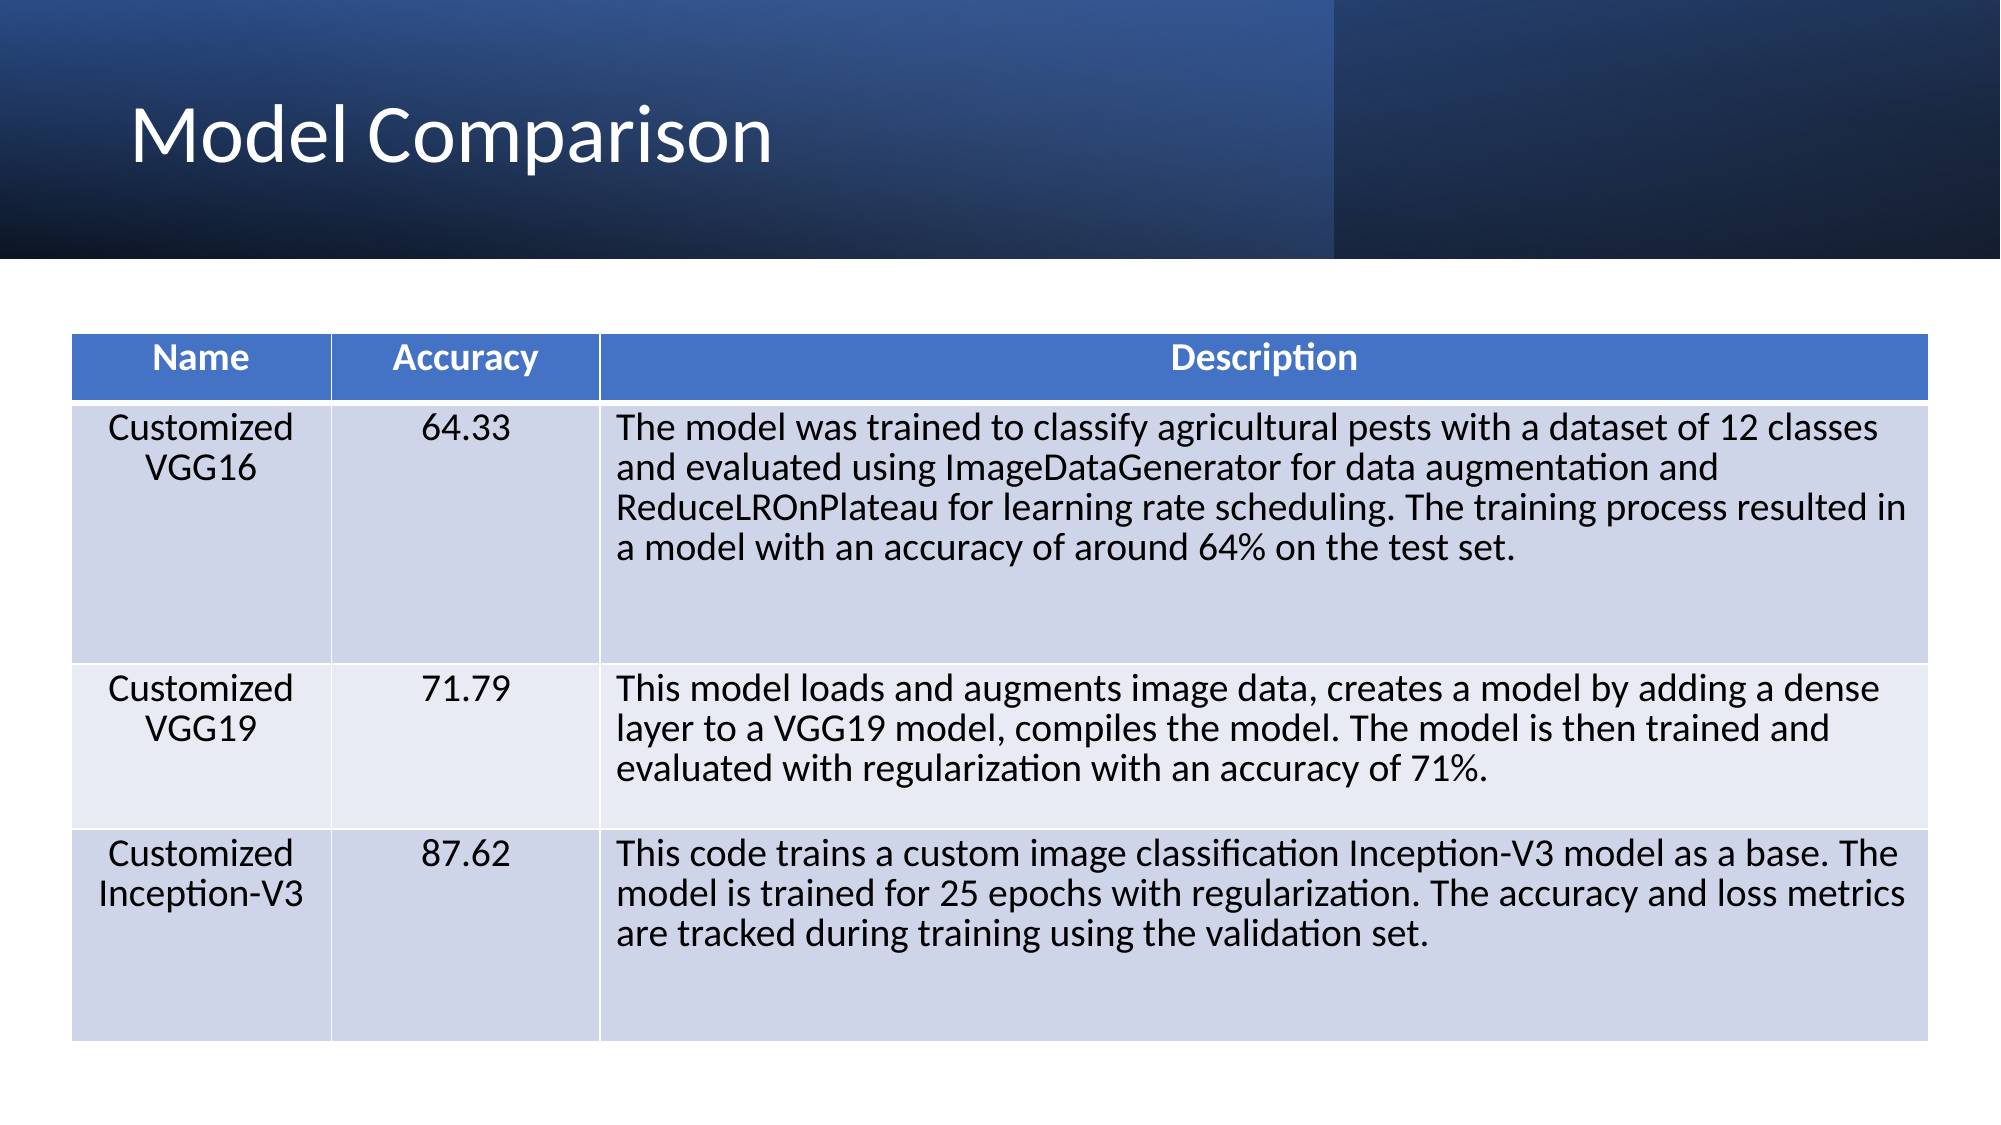

# Model Comparison
| Name | Accuracy | Description |
| --- | --- | --- |
| Customized VGG16 | 64.33 | The model was trained to classify agricultural pests with a dataset of 12 classes and evaluated using ImageDataGenerator for data augmentation and ReduceLROnPlateau for learning rate scheduling. The training process resulted in a model with an accuracy of around 64% on the test set. |
| Customized VGG19 | 71.79 | This model loads and augments image data, creates a model by adding a dense layer to a VGG19 model, compiles the model. The model is then trained and evaluated with regularization with an accuracy of 71%. |
| Customized Inception-V3 | 87.62 | This code trains a custom image classification Inception-V3 model as a base. The model is trained for 25 epochs with regularization. The accuracy and loss metrics are tracked during training using the validation set. |